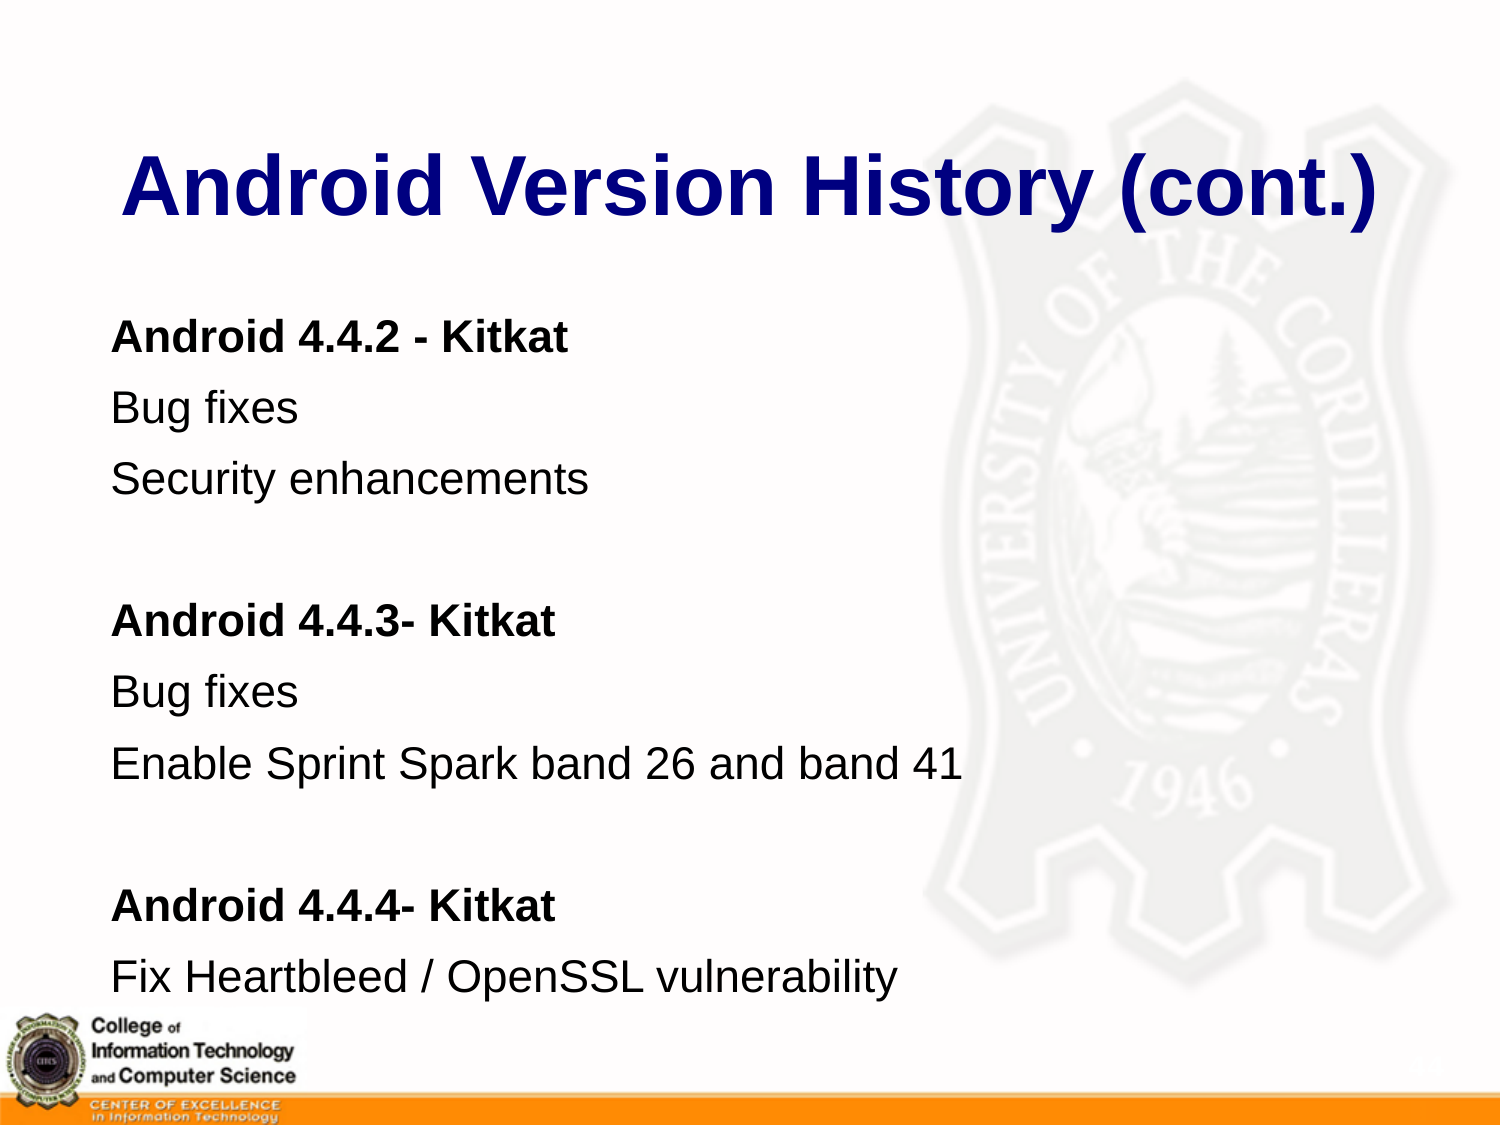

# Android Version History (cont.)
Android 4.4.2 - Kitkat
Bug fixes
Security enhancements

Android 4.4.3- Kitkat
Bug fixes
Enable Sprint Spark band 26 and band 41

Android 4.4.4- Kitkat
Fix Heartbleed / OpenSSL vulnerability